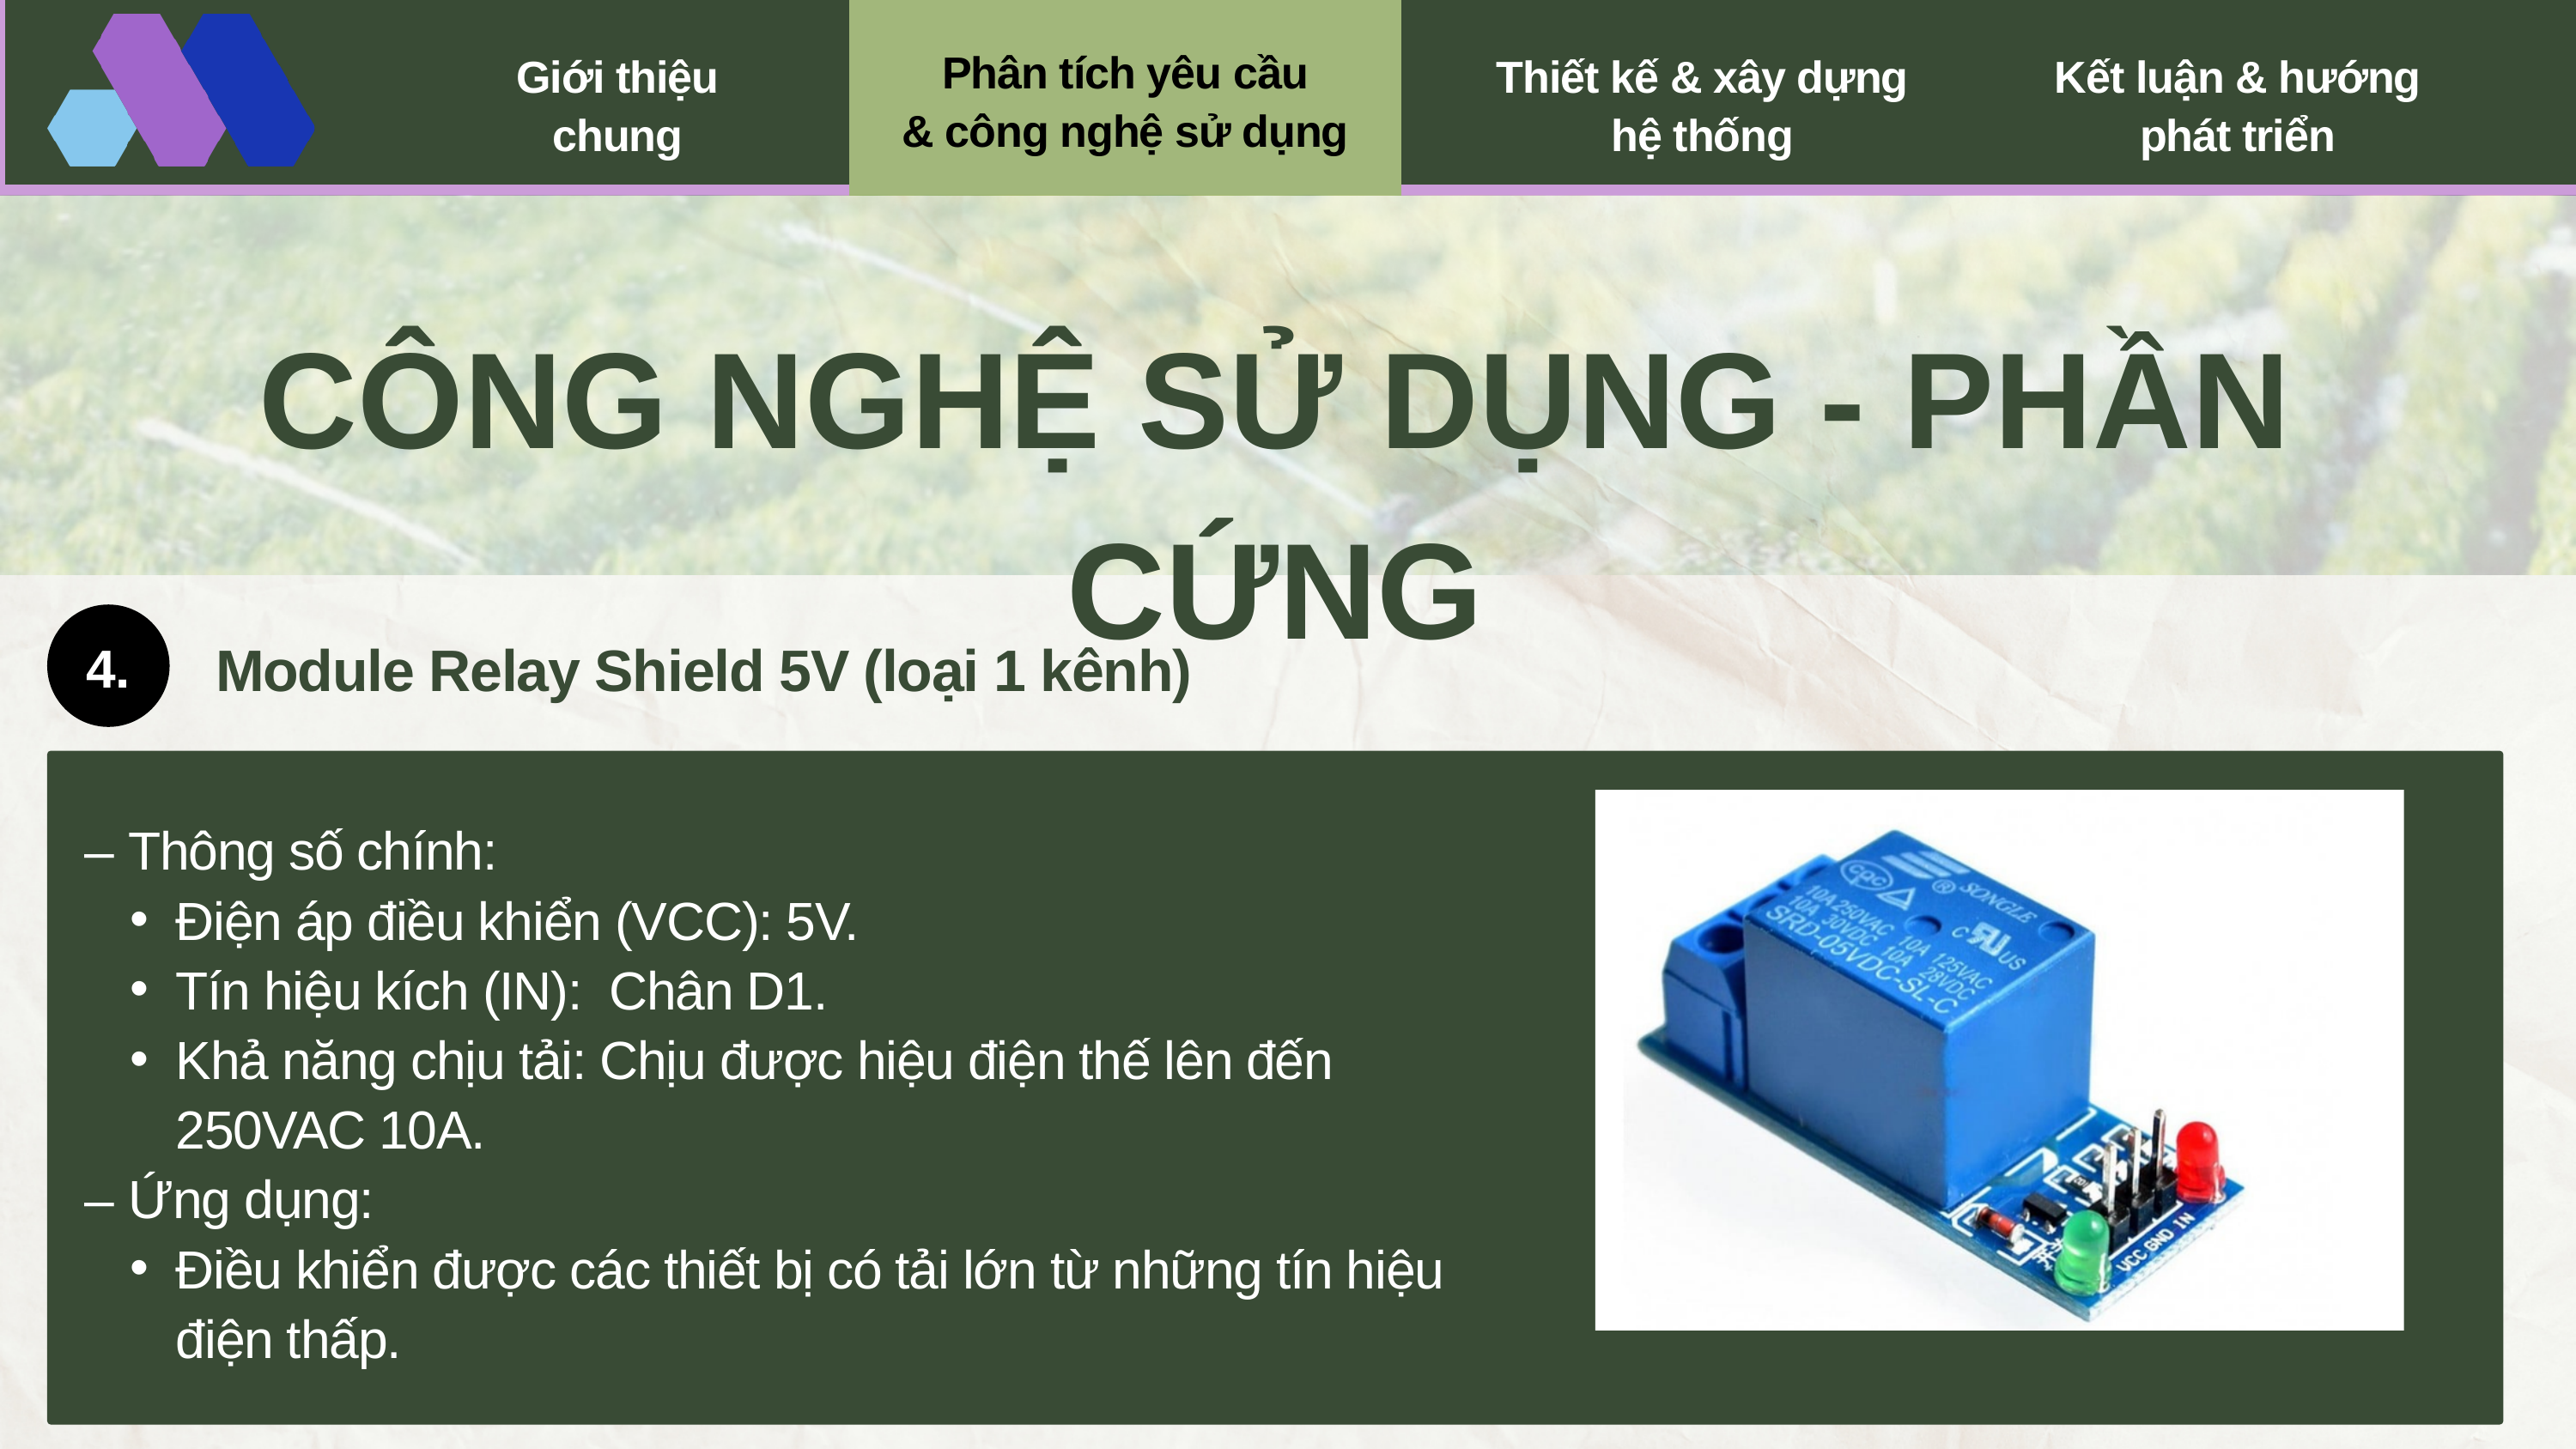

Phân tích yêu cầu
& công nghệ sử dụng
Giới thiệu
chung
Thiết kế & xây dựng
hệ thống
Kết luận & hướng
phát triển

CÔNG NGHỆ SỬ DỤNG - PHẦN CỨNG

4.
Module Relay Shield 5V (loại 1 kênh)

– Thông số chính:
Điện áp điều khiển (VCC): 5V.
Tín hiệu kích (IN):  Chân D1.
Khả năng chịu tải: Chịu được hiệu điện thế lên đến 250VAC 10A.
– Ứng dụng:
Điều khiển được các thiết bị có tải lớn từ những tín hiệu điện thấp.